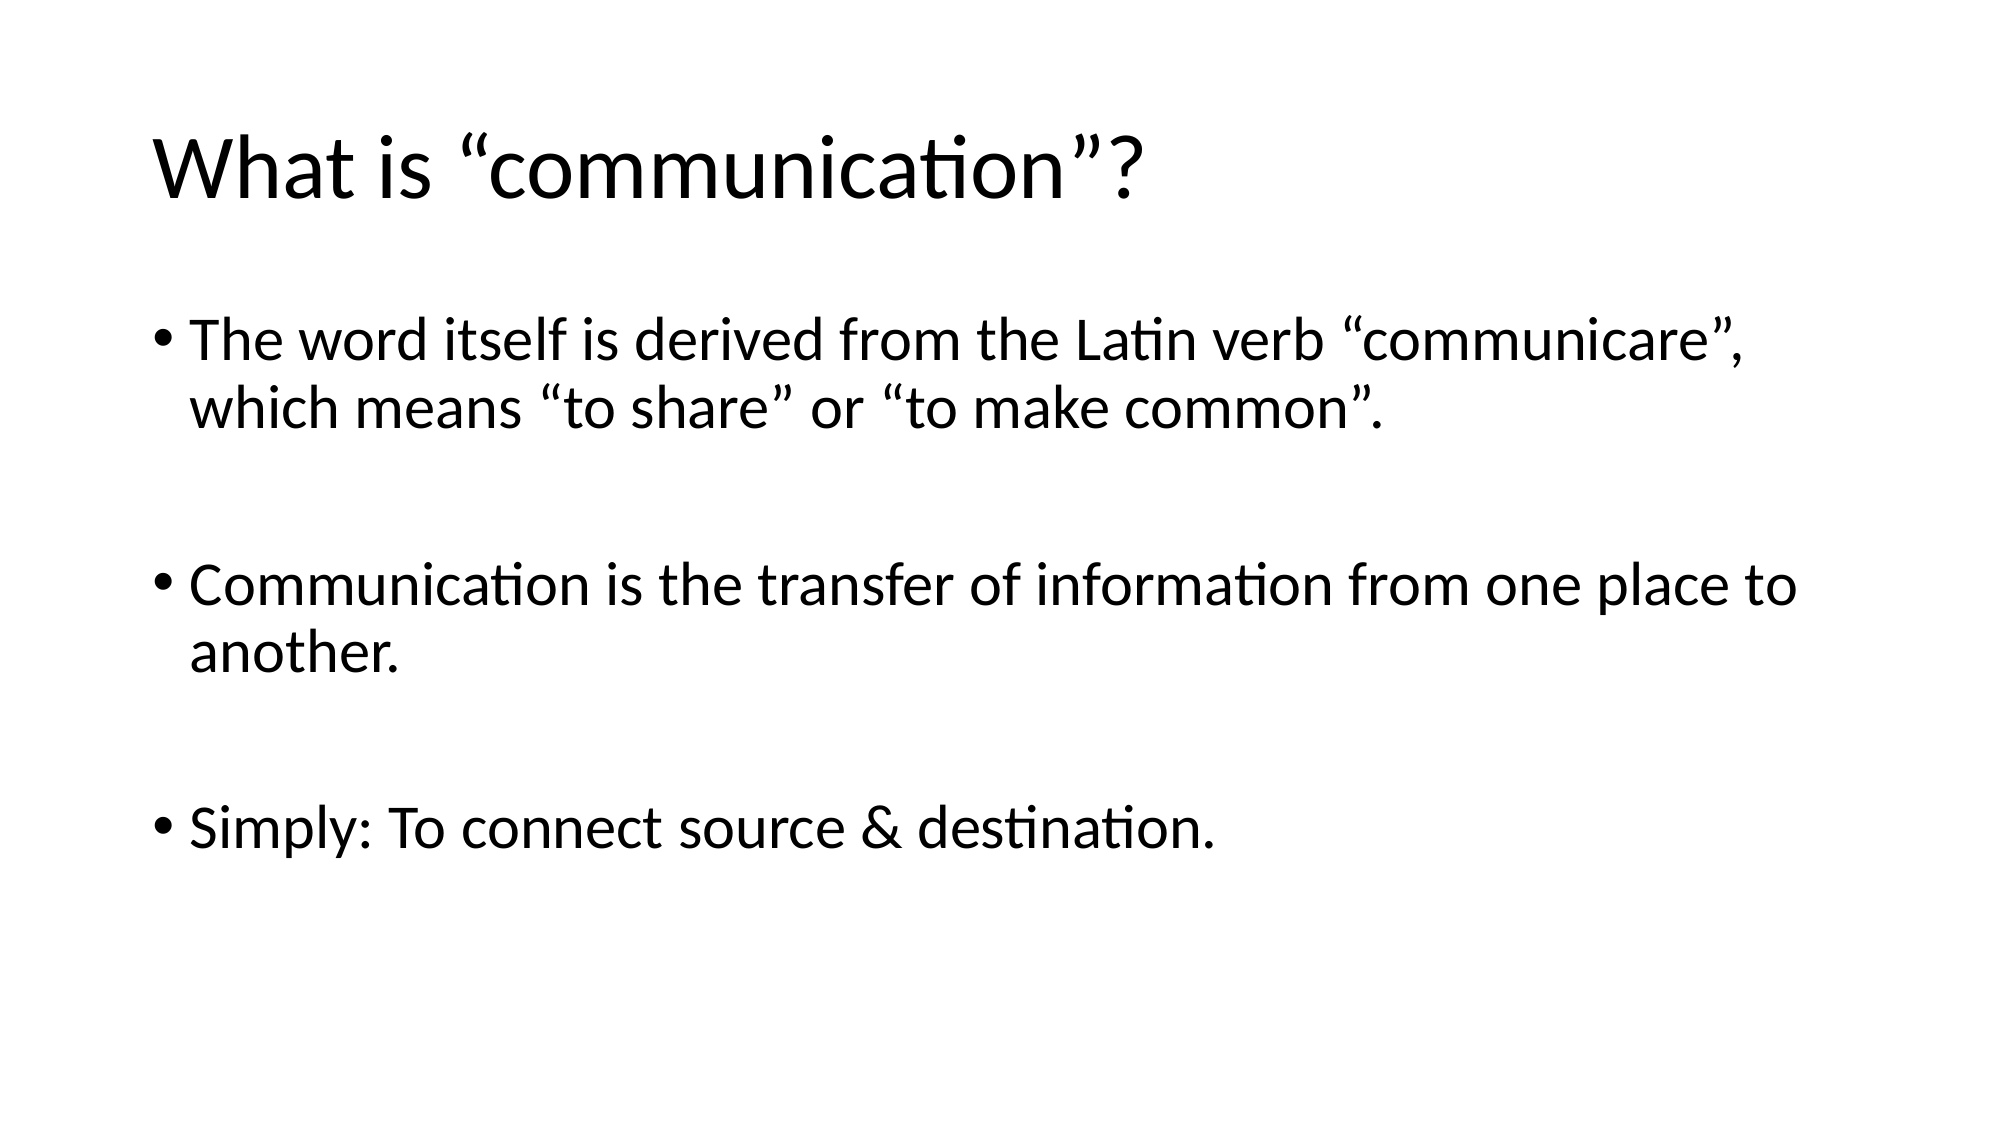

# What is “communication”?
The word itself is derived from the Latin verb “communicare”, which means “to share” or “to make common”.

Communication is the transfer of information from one place to another.

Simply: To connect source & destination.